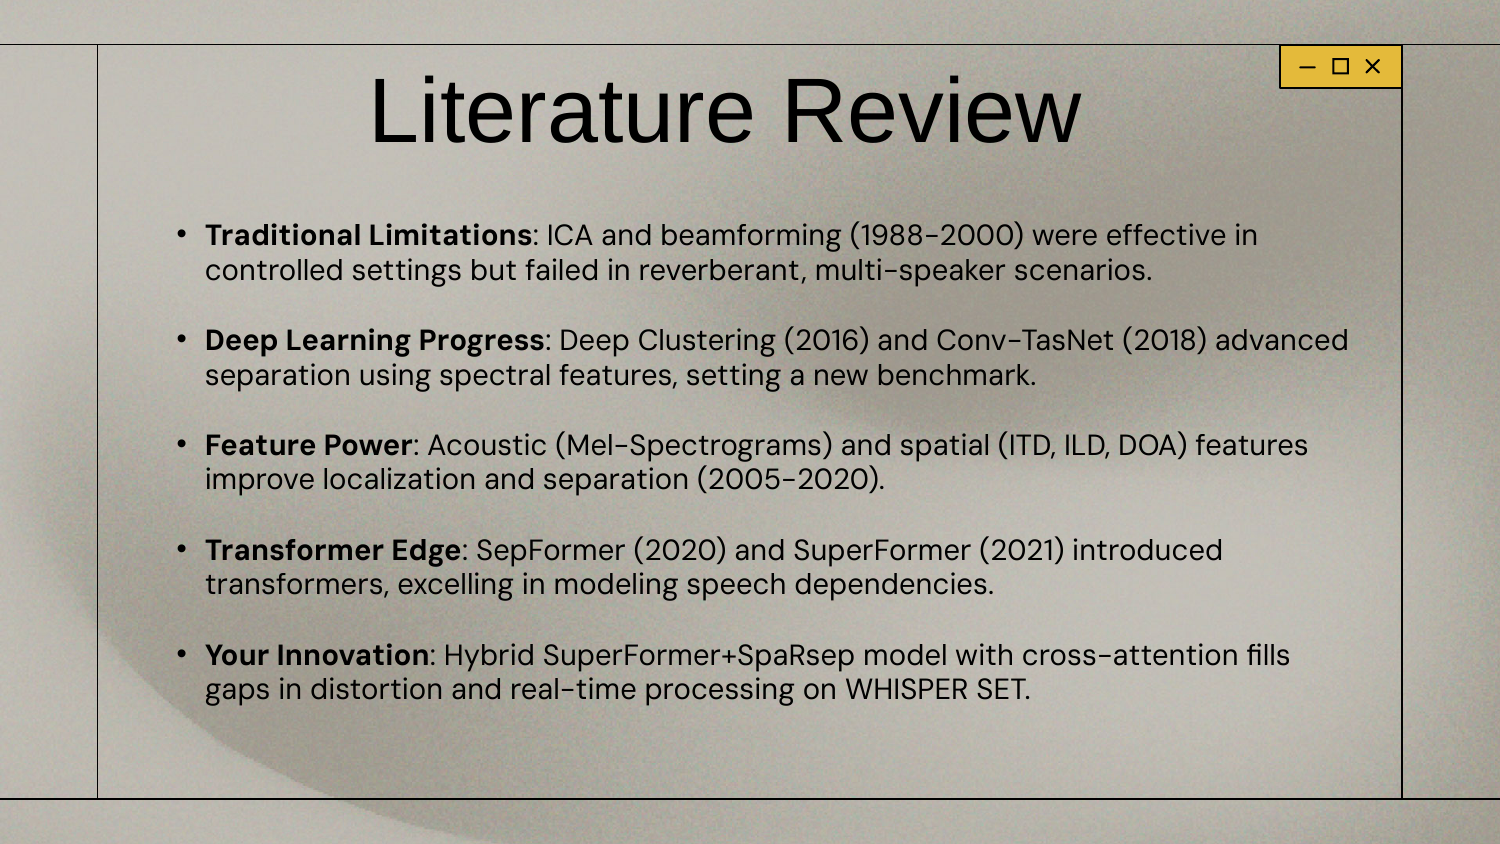

# Literature Review
Traditional Limitations: ICA and beamforming (1988-2000) were effective in controlled settings but failed in reverberant, multi-speaker scenarios.

Deep Learning Progress: Deep Clustering (2016) and Conv-TasNet (2018) advanced separation using spectral features, setting a new benchmark.

Feature Power: Acoustic (Mel-Spectrograms) and spatial (ITD, ILD, DOA) features improve localization and separation (2005-2020).

Transformer Edge: SepFormer (2020) and SuperFormer (2021) introduced transformers, excelling in modeling speech dependencies.

Your Innovation: Hybrid SuperFormer+SpaRsep model with cross-attention fills gaps in distortion and real-time processing on WHISPER SET.